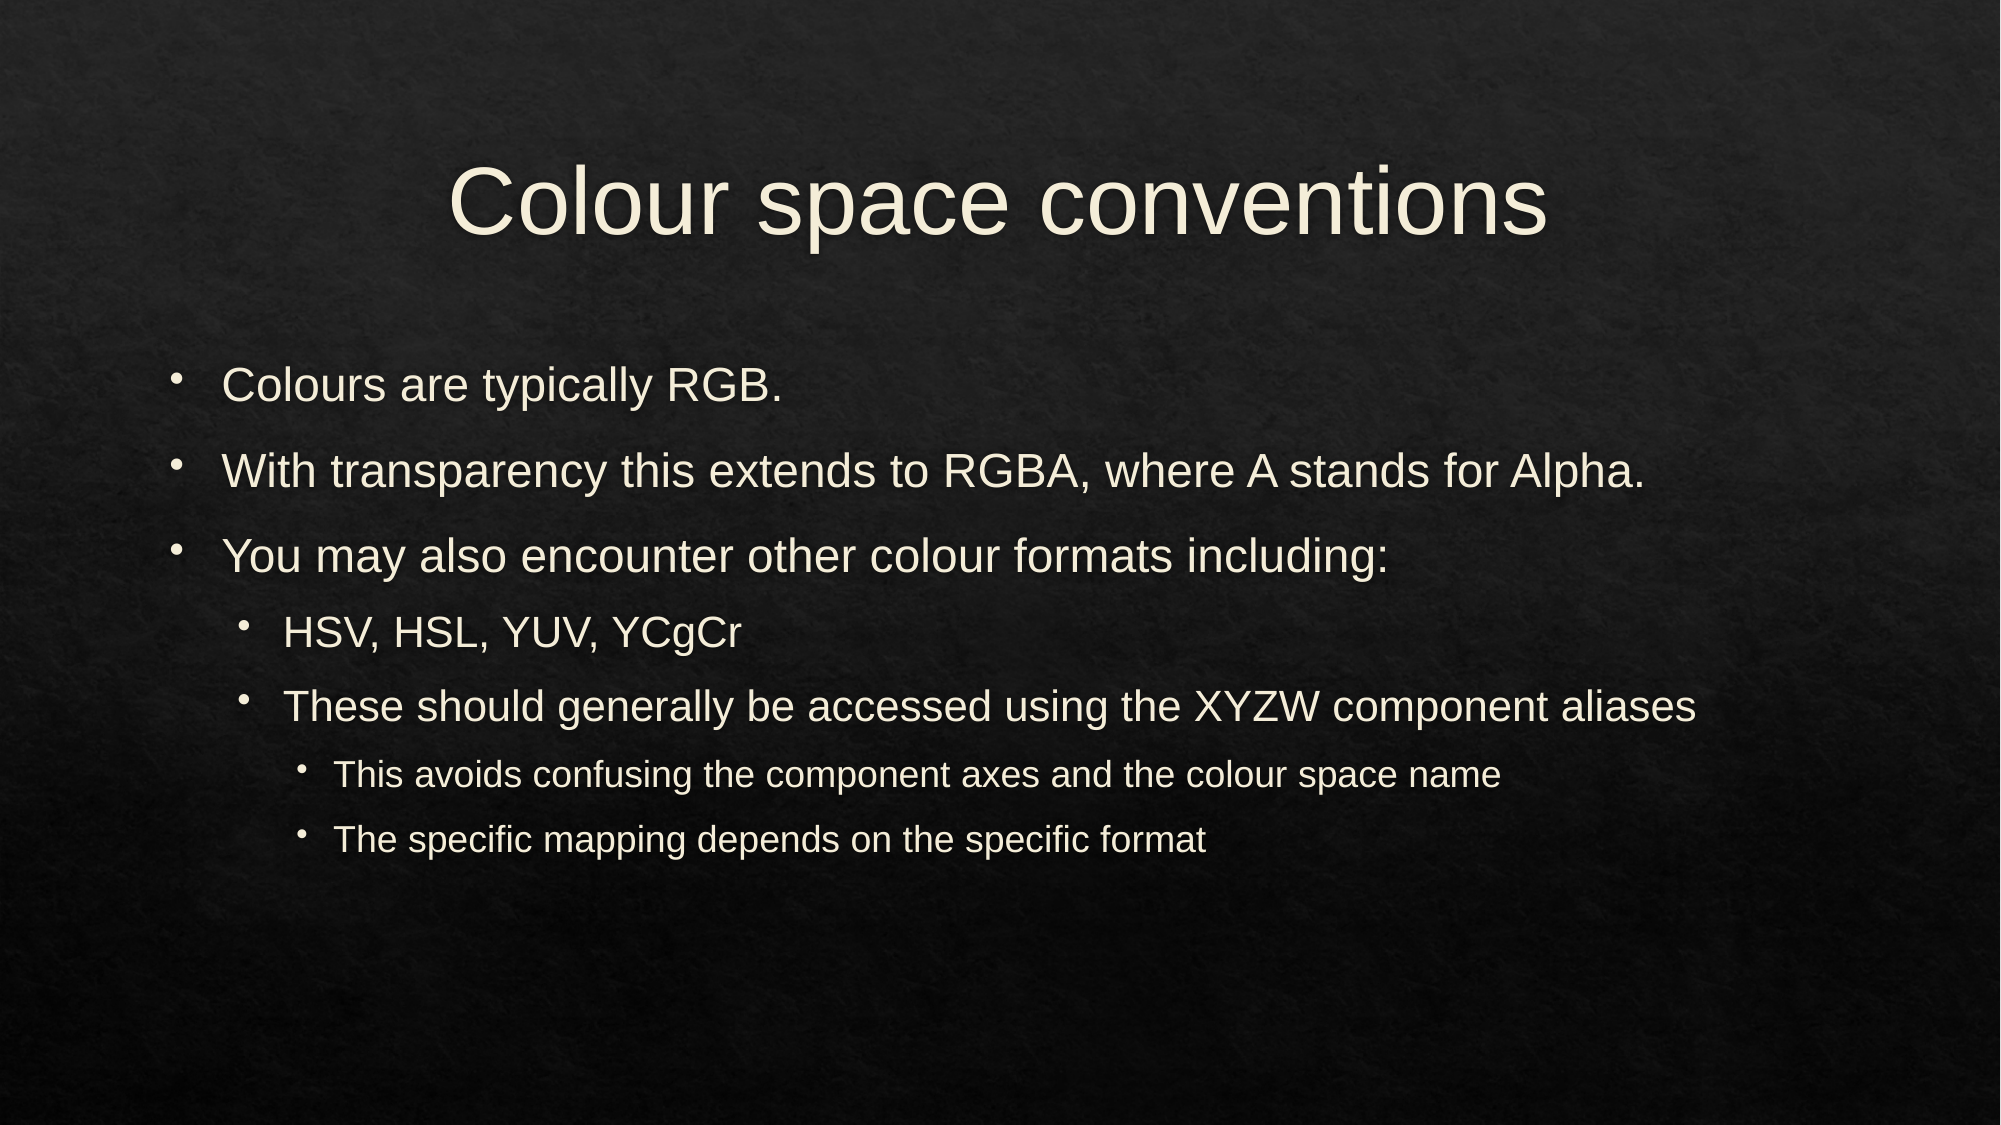

# Colour space conventions
Colours are typically RGB.
With transparency this extends to RGBA, where A stands for Alpha.
You may also encounter other colour formats including:
HSV, HSL, YUV, YCgCr
These should generally be accessed using the XYZW component aliases
This avoids confusing the component axes and the colour space name
The specific mapping depends on the specific format